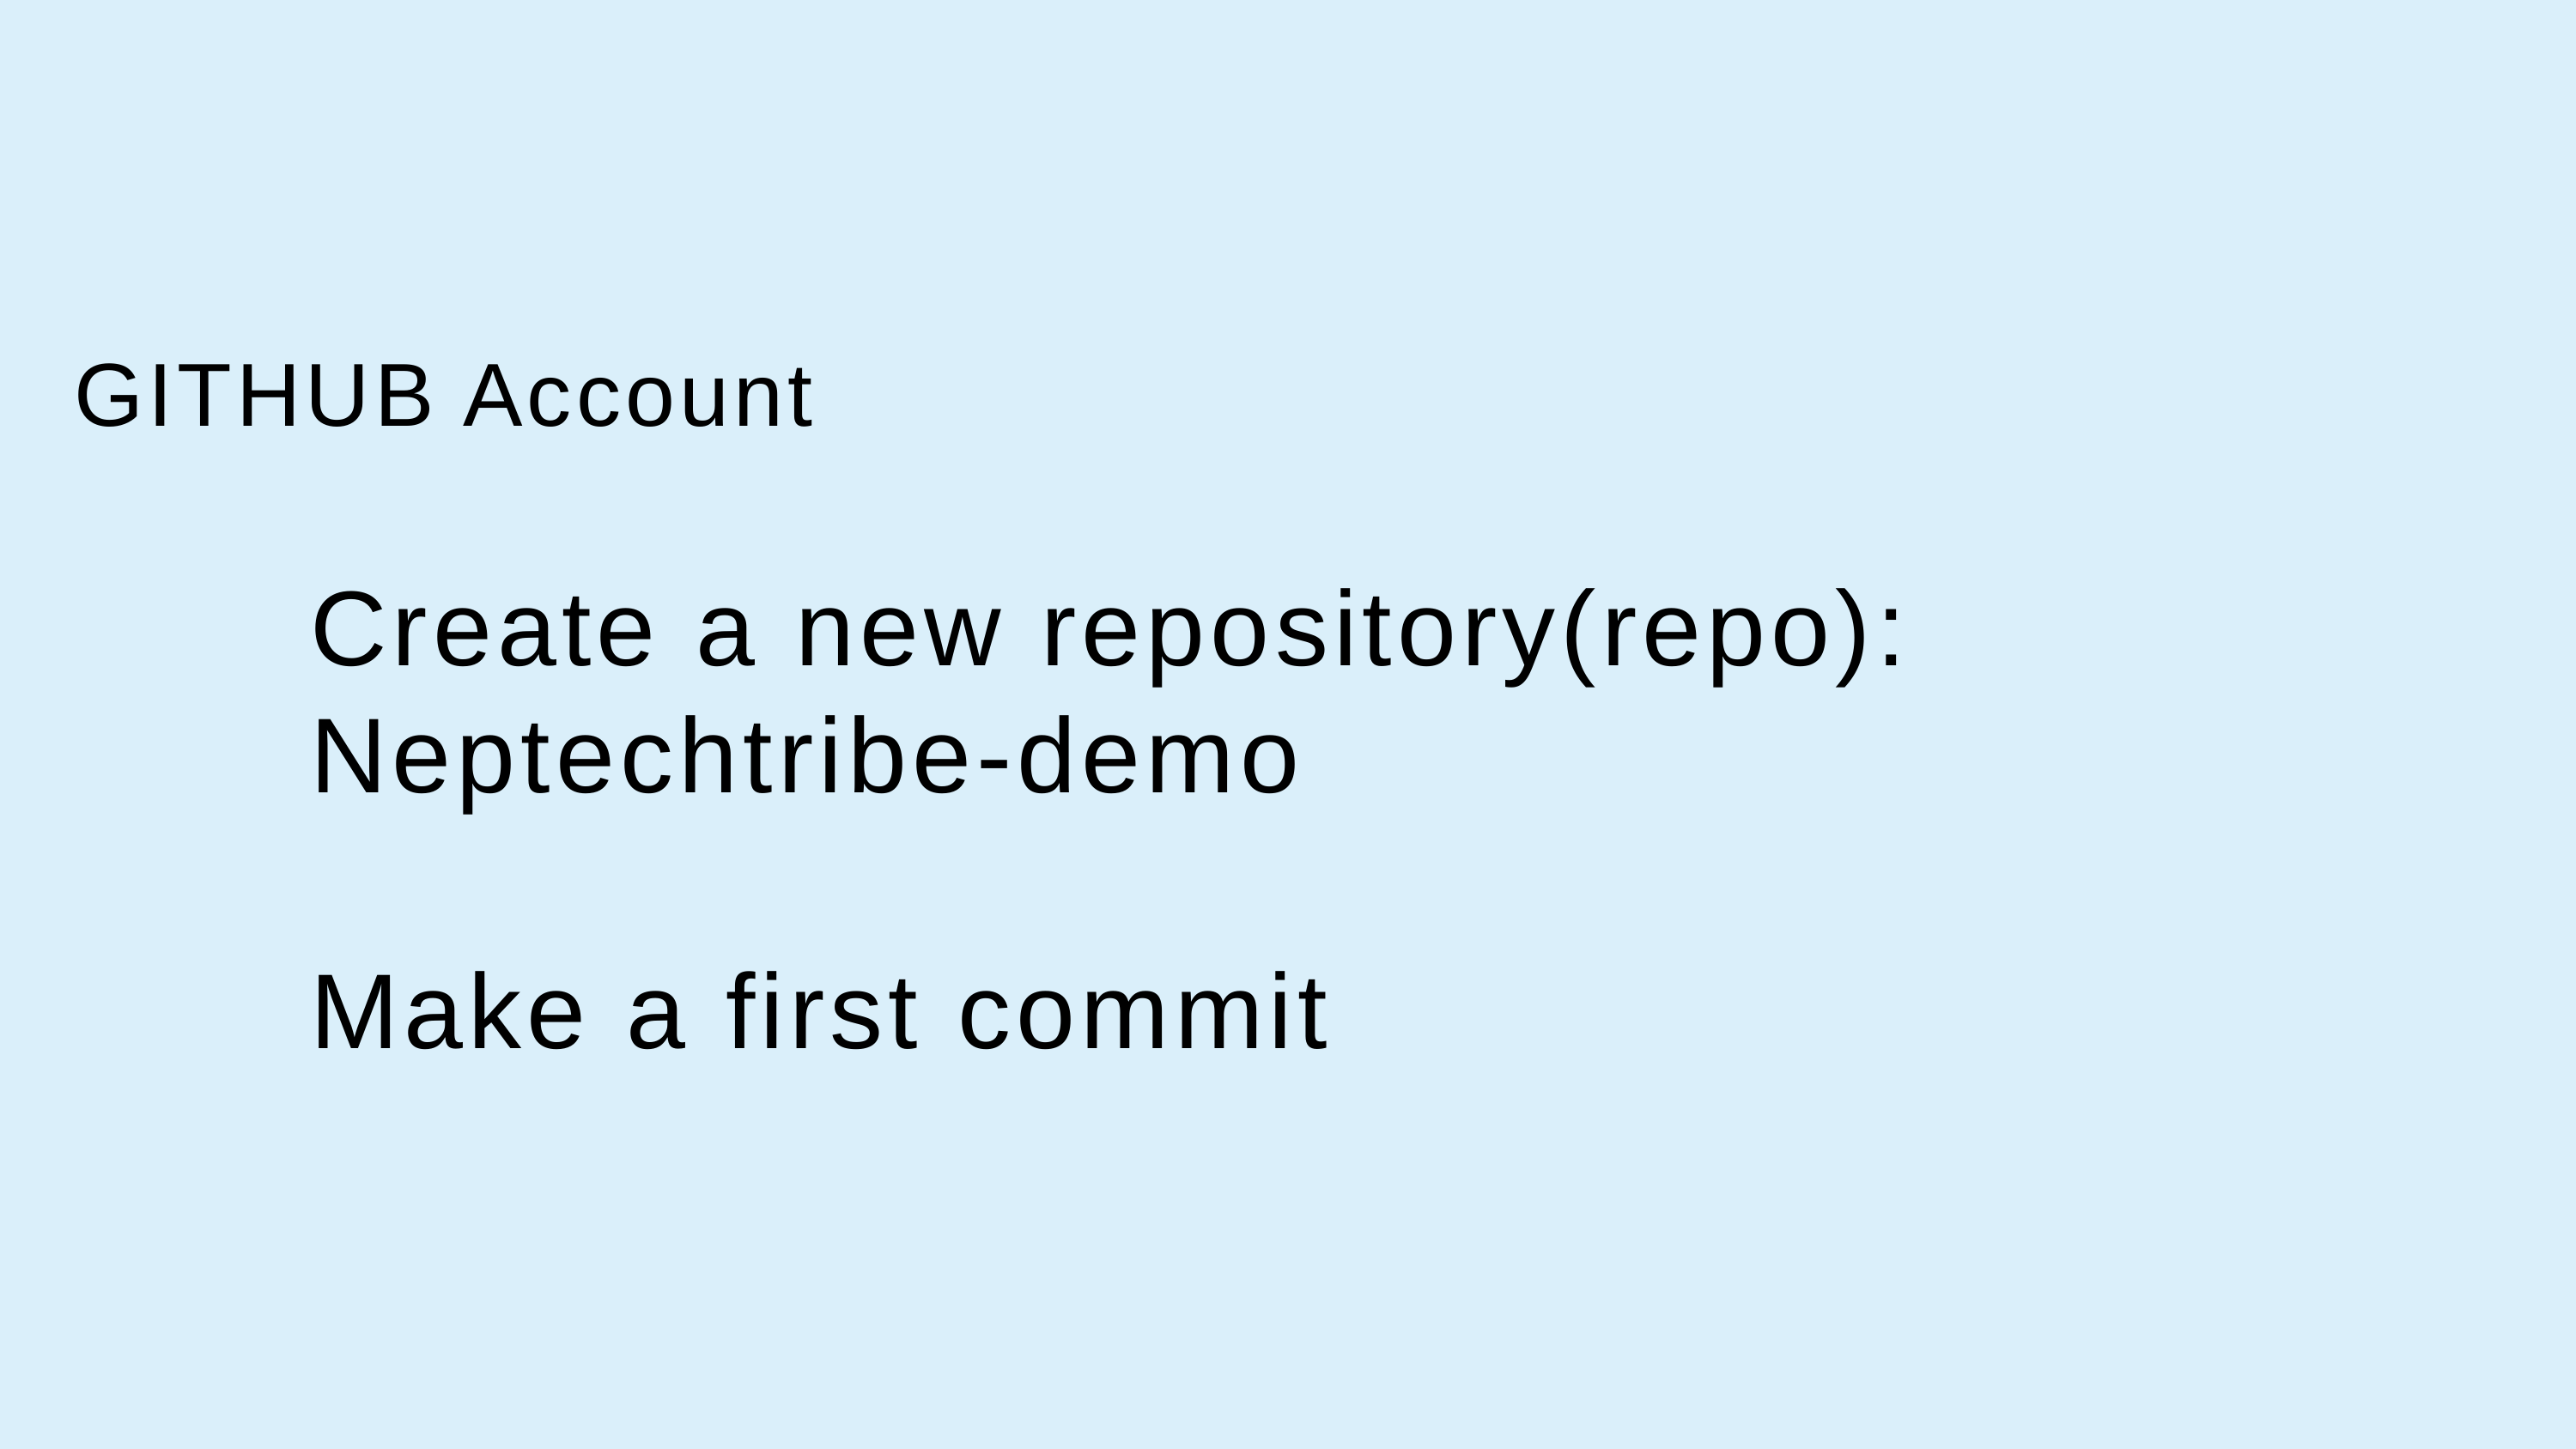

GITHUB Account
Create a new repository(repo): Neptechtribe-demo

Make a first commit